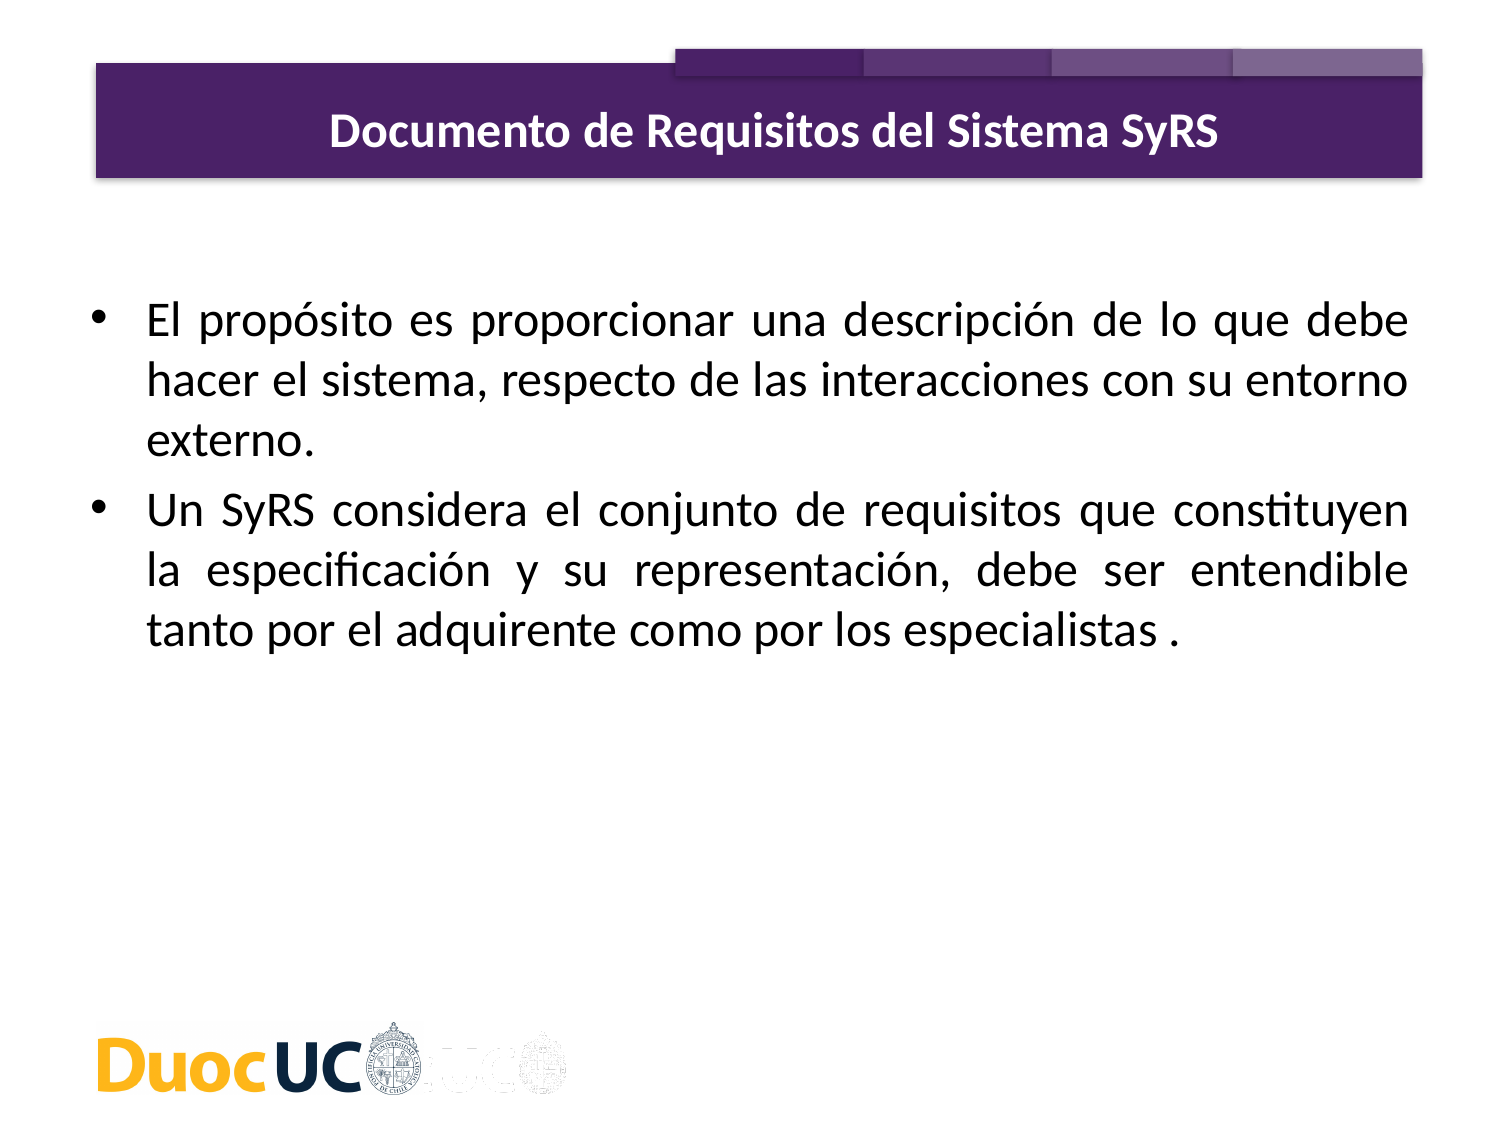

Documento de Requisitos del Sistema SyRS
El propósito es proporcionar una descripción de lo que debe hacer el sistema, respecto de las interacciones con su entorno externo.
Un SyRS considera el conjunto de requisitos que constituyen la especificación y su representación, debe ser entendible tanto por el adquirente como por los especialistas .